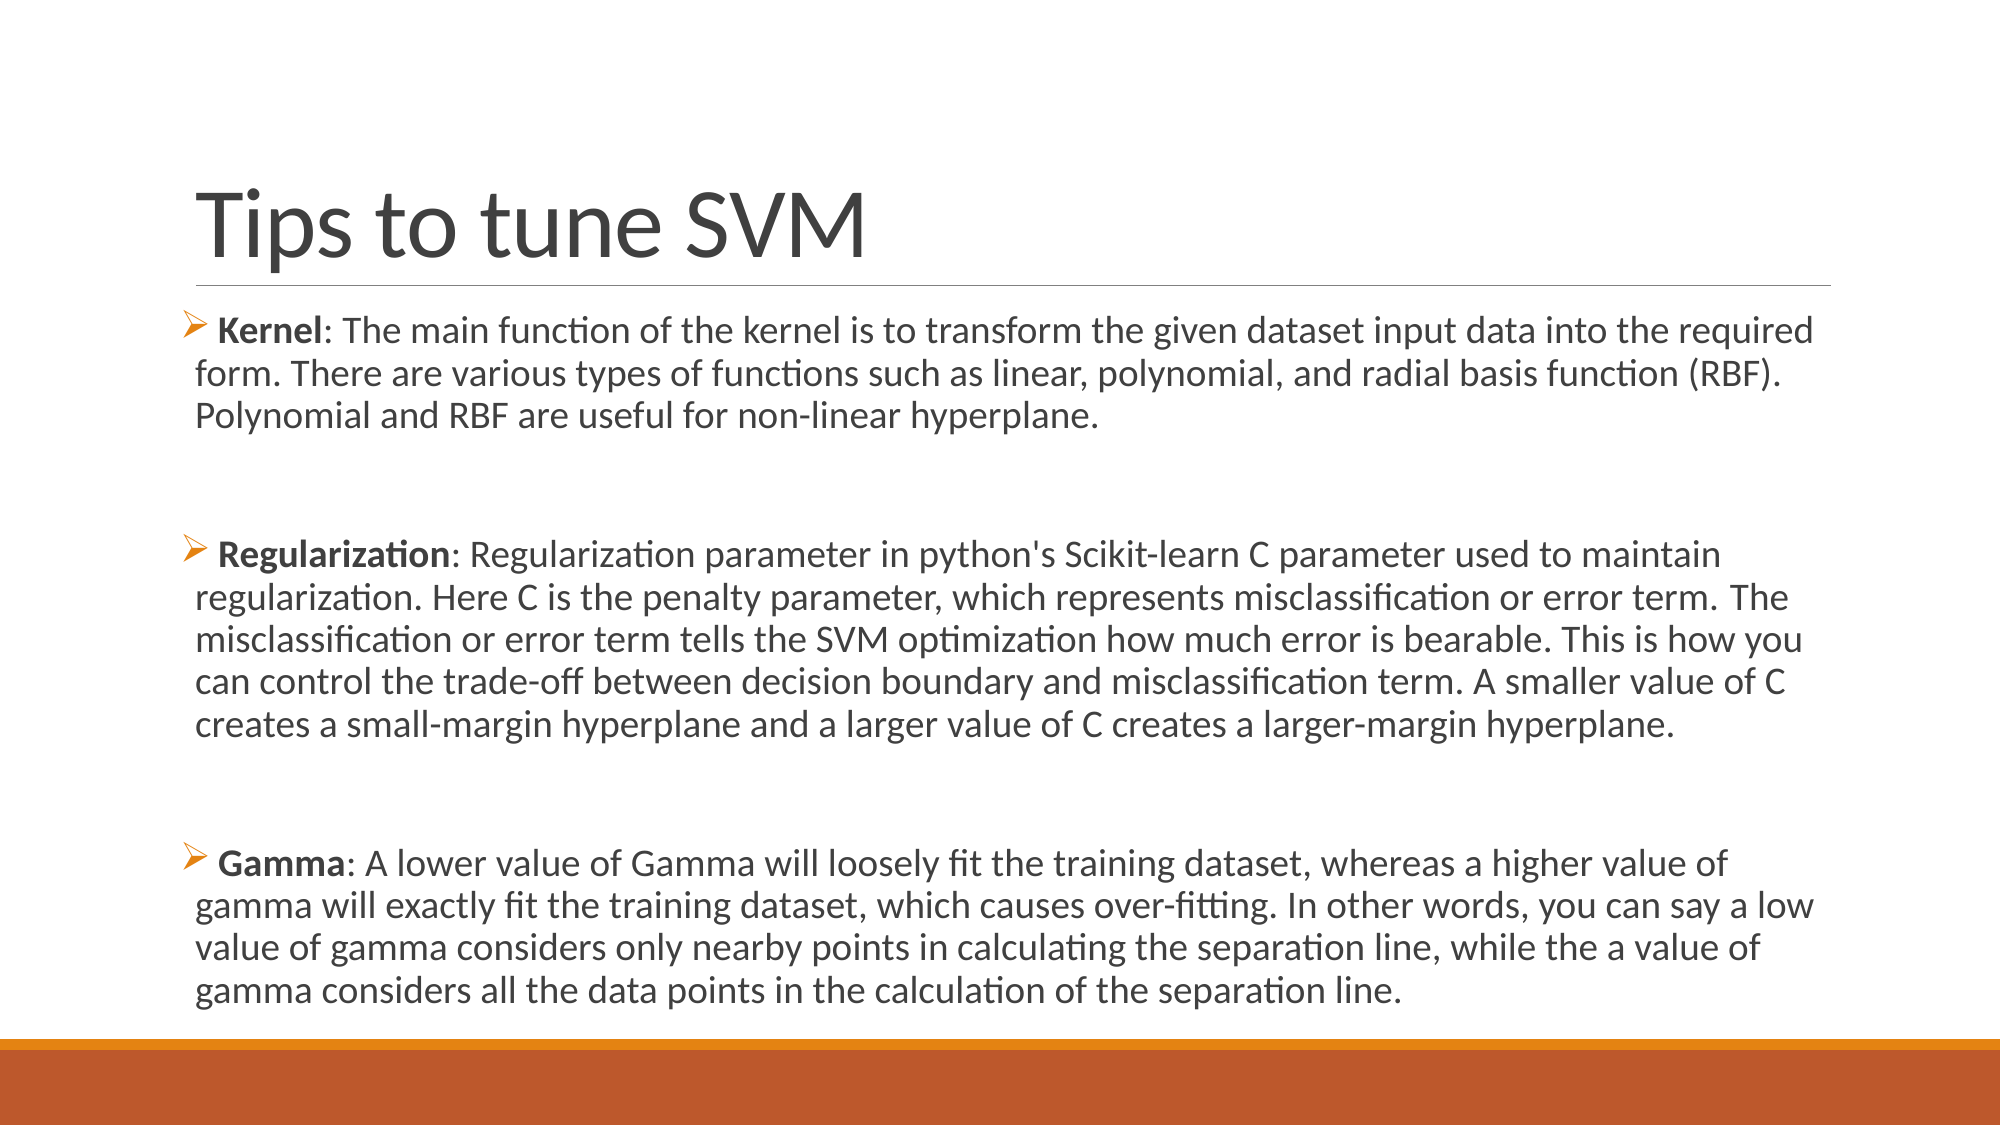

# Tips to tune SVM
 Kernel: The main function of the kernel is to transform the given dataset input data into the required form. There are various types of functions such as linear, polynomial, and radial basis function (RBF). Polynomial and RBF are useful for non-linear hyperplane.

 Regularization: Regularization parameter in python's Scikit-learn C parameter used to maintain regularization. Here C is the penalty parameter, which represents misclassification or error term. The misclassification or error term tells the SVM optimization how much error is bearable. This is how you can control the trade-off between decision boundary and misclassification term. A smaller value of C creates a small-margin hyperplane and a larger value of C creates a larger-margin hyperplane.

 Gamma: A lower value of Gamma will loosely fit the training dataset, whereas a higher value of gamma will exactly fit the training dataset, which causes over-fitting. In other words, you can say a low value of gamma considers only nearby points in calculating the separation line, while the a value of gamma considers all the data points in the calculation of the separation line.